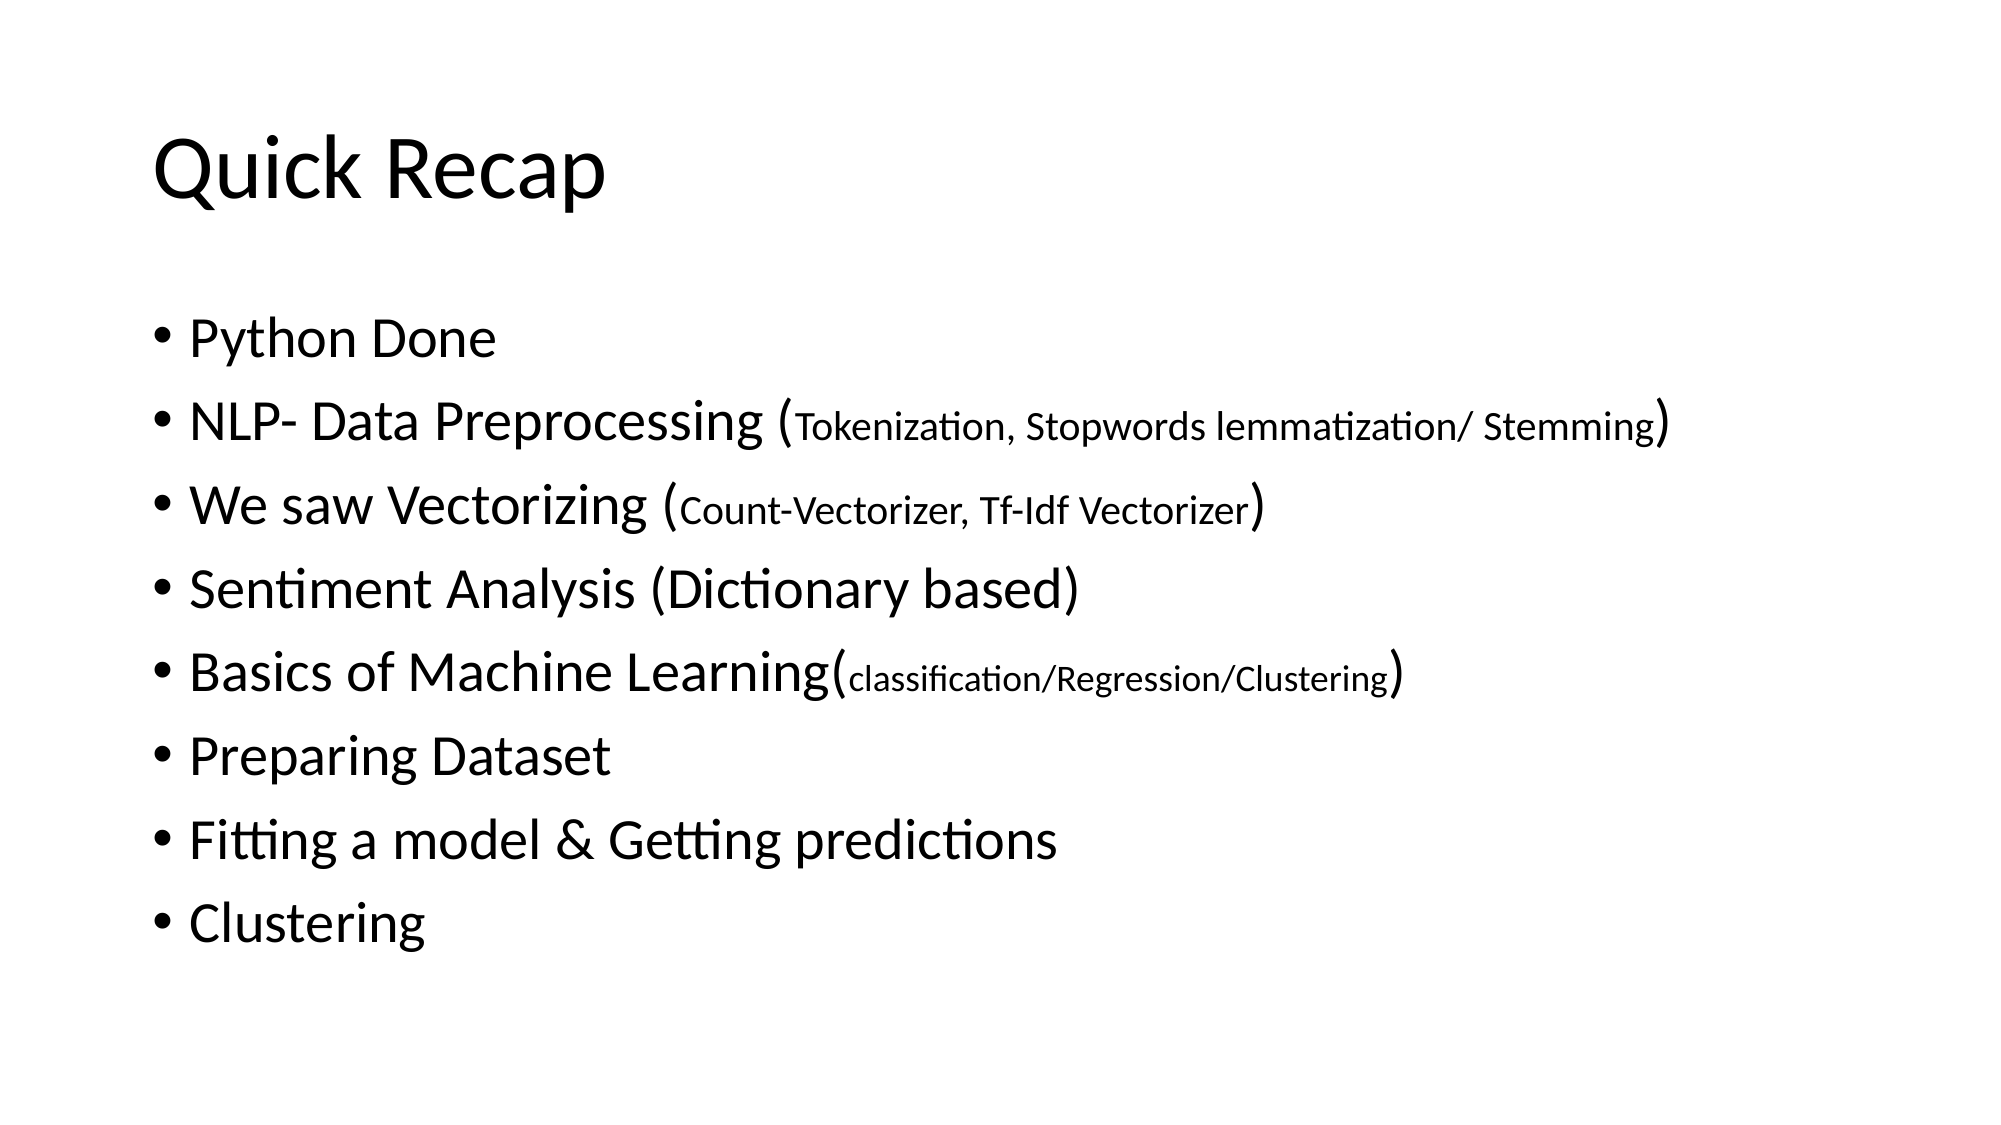

# Quick Recap
Python Done
NLP- Data Preprocessing (Tokenization, Stopwords lemmatization/ Stemming)
We saw Vectorizing (Count-Vectorizer, Tf-Idf Vectorizer)
Sentiment Analysis (Dictionary based)
Basics of Machine Learning(classification/Regression/Clustering)
Preparing Dataset
Fitting a model & Getting predictions
Clustering